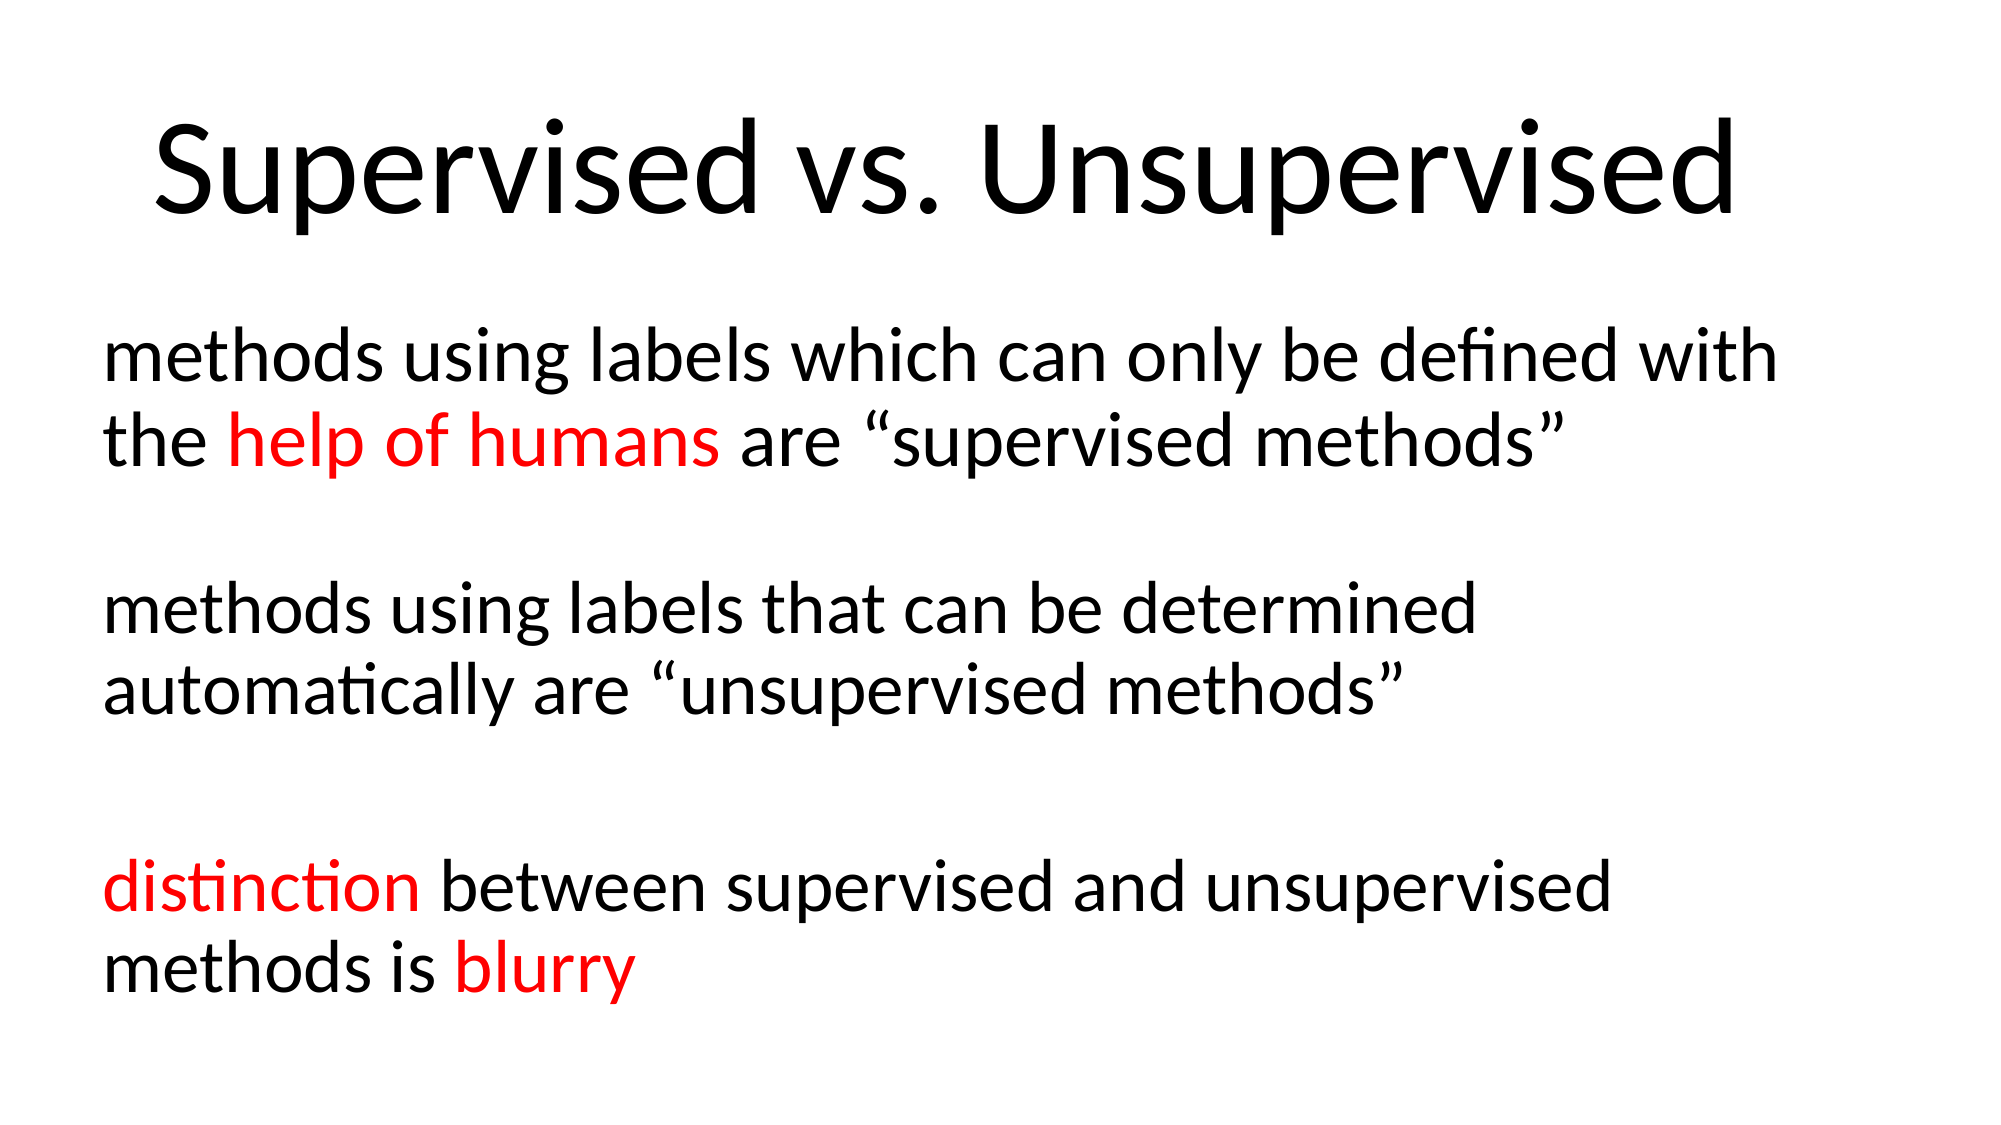

# Supervised vs. Unsupervised
methods using labels which can only be defined with the help of humans are “supervised methods”

methods using labels that can be determined automatically are “unsupervised methods”

distinction between supervised and unsupervised methods is blurry